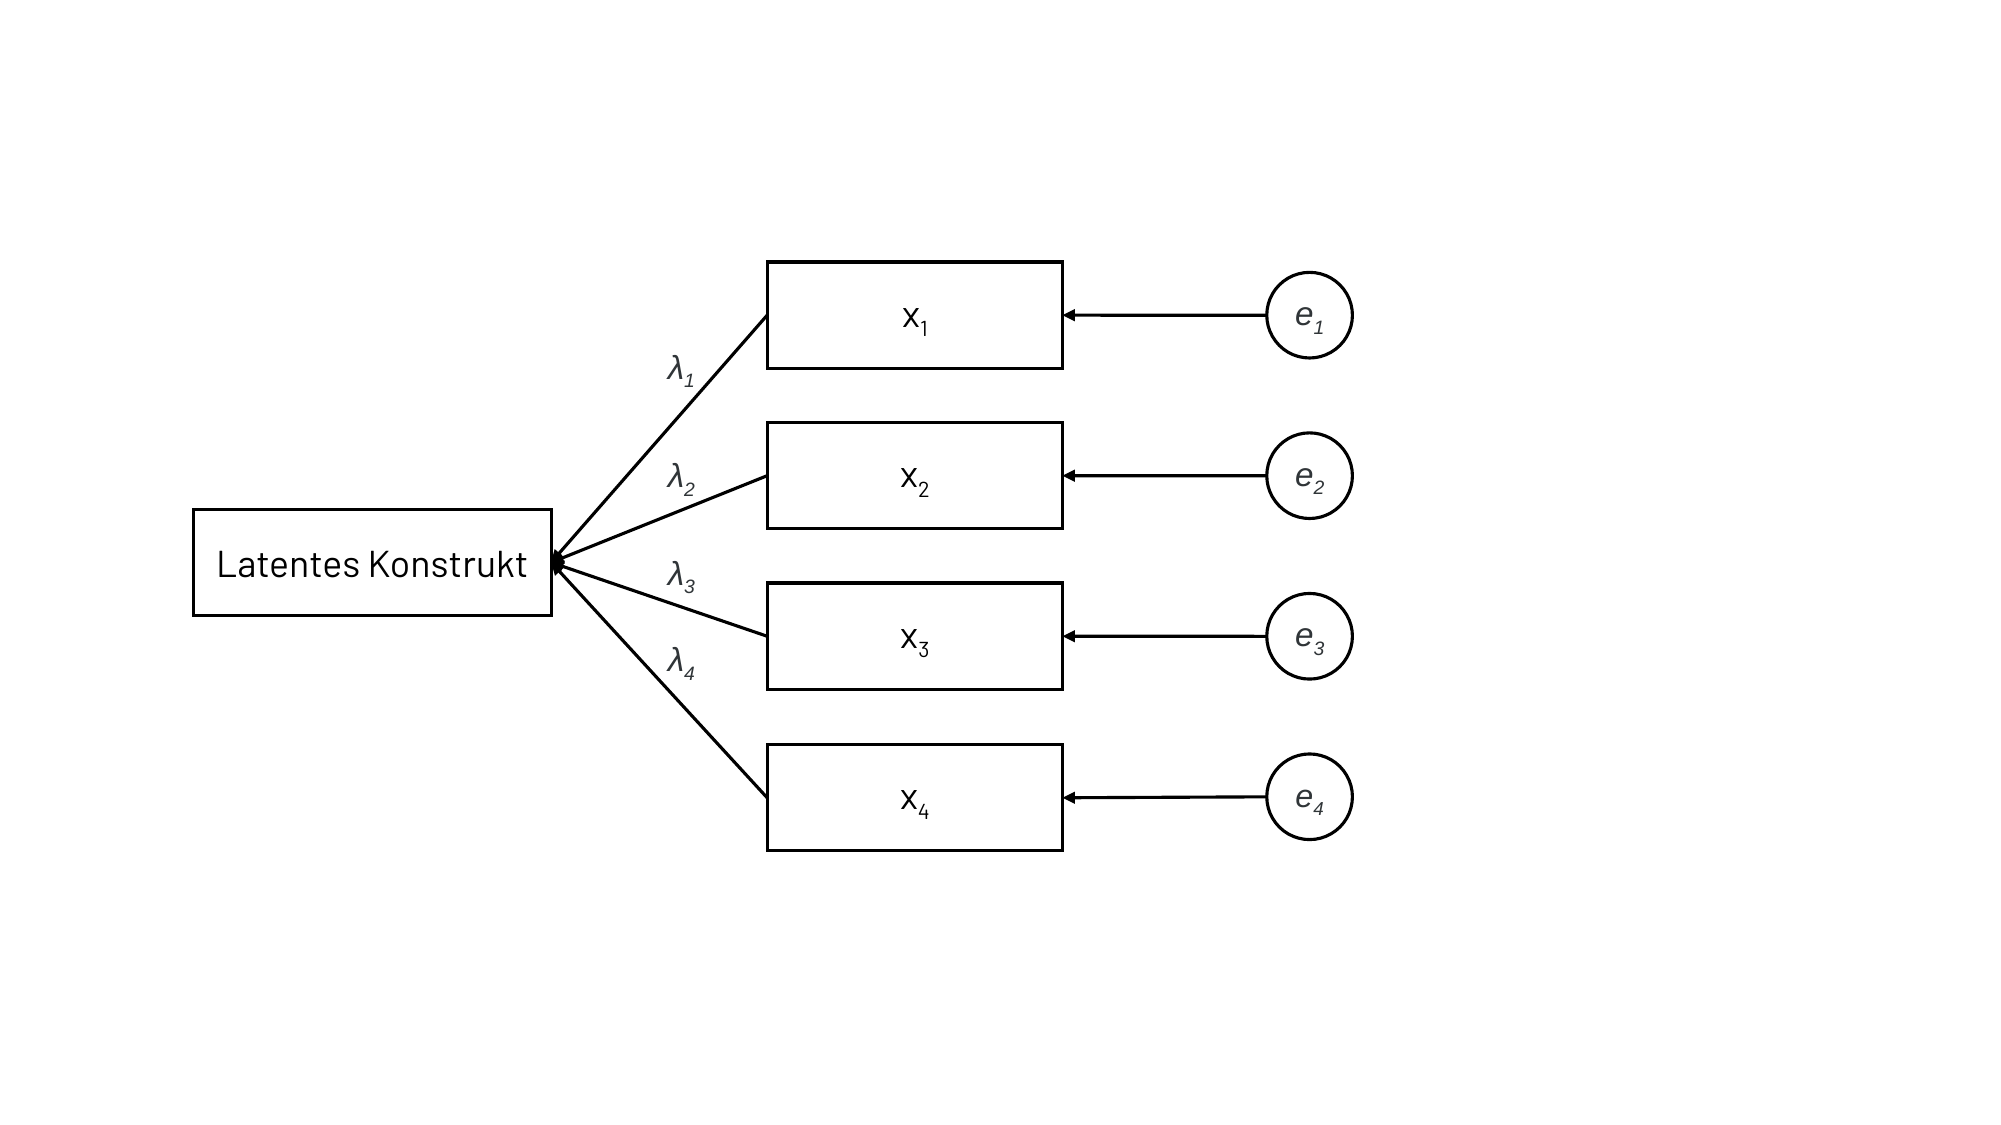

x1
e1
λ1
x2
e2
λ2
Latentes Konstrukt
λ3
x3
e3
λ4
x4
e4